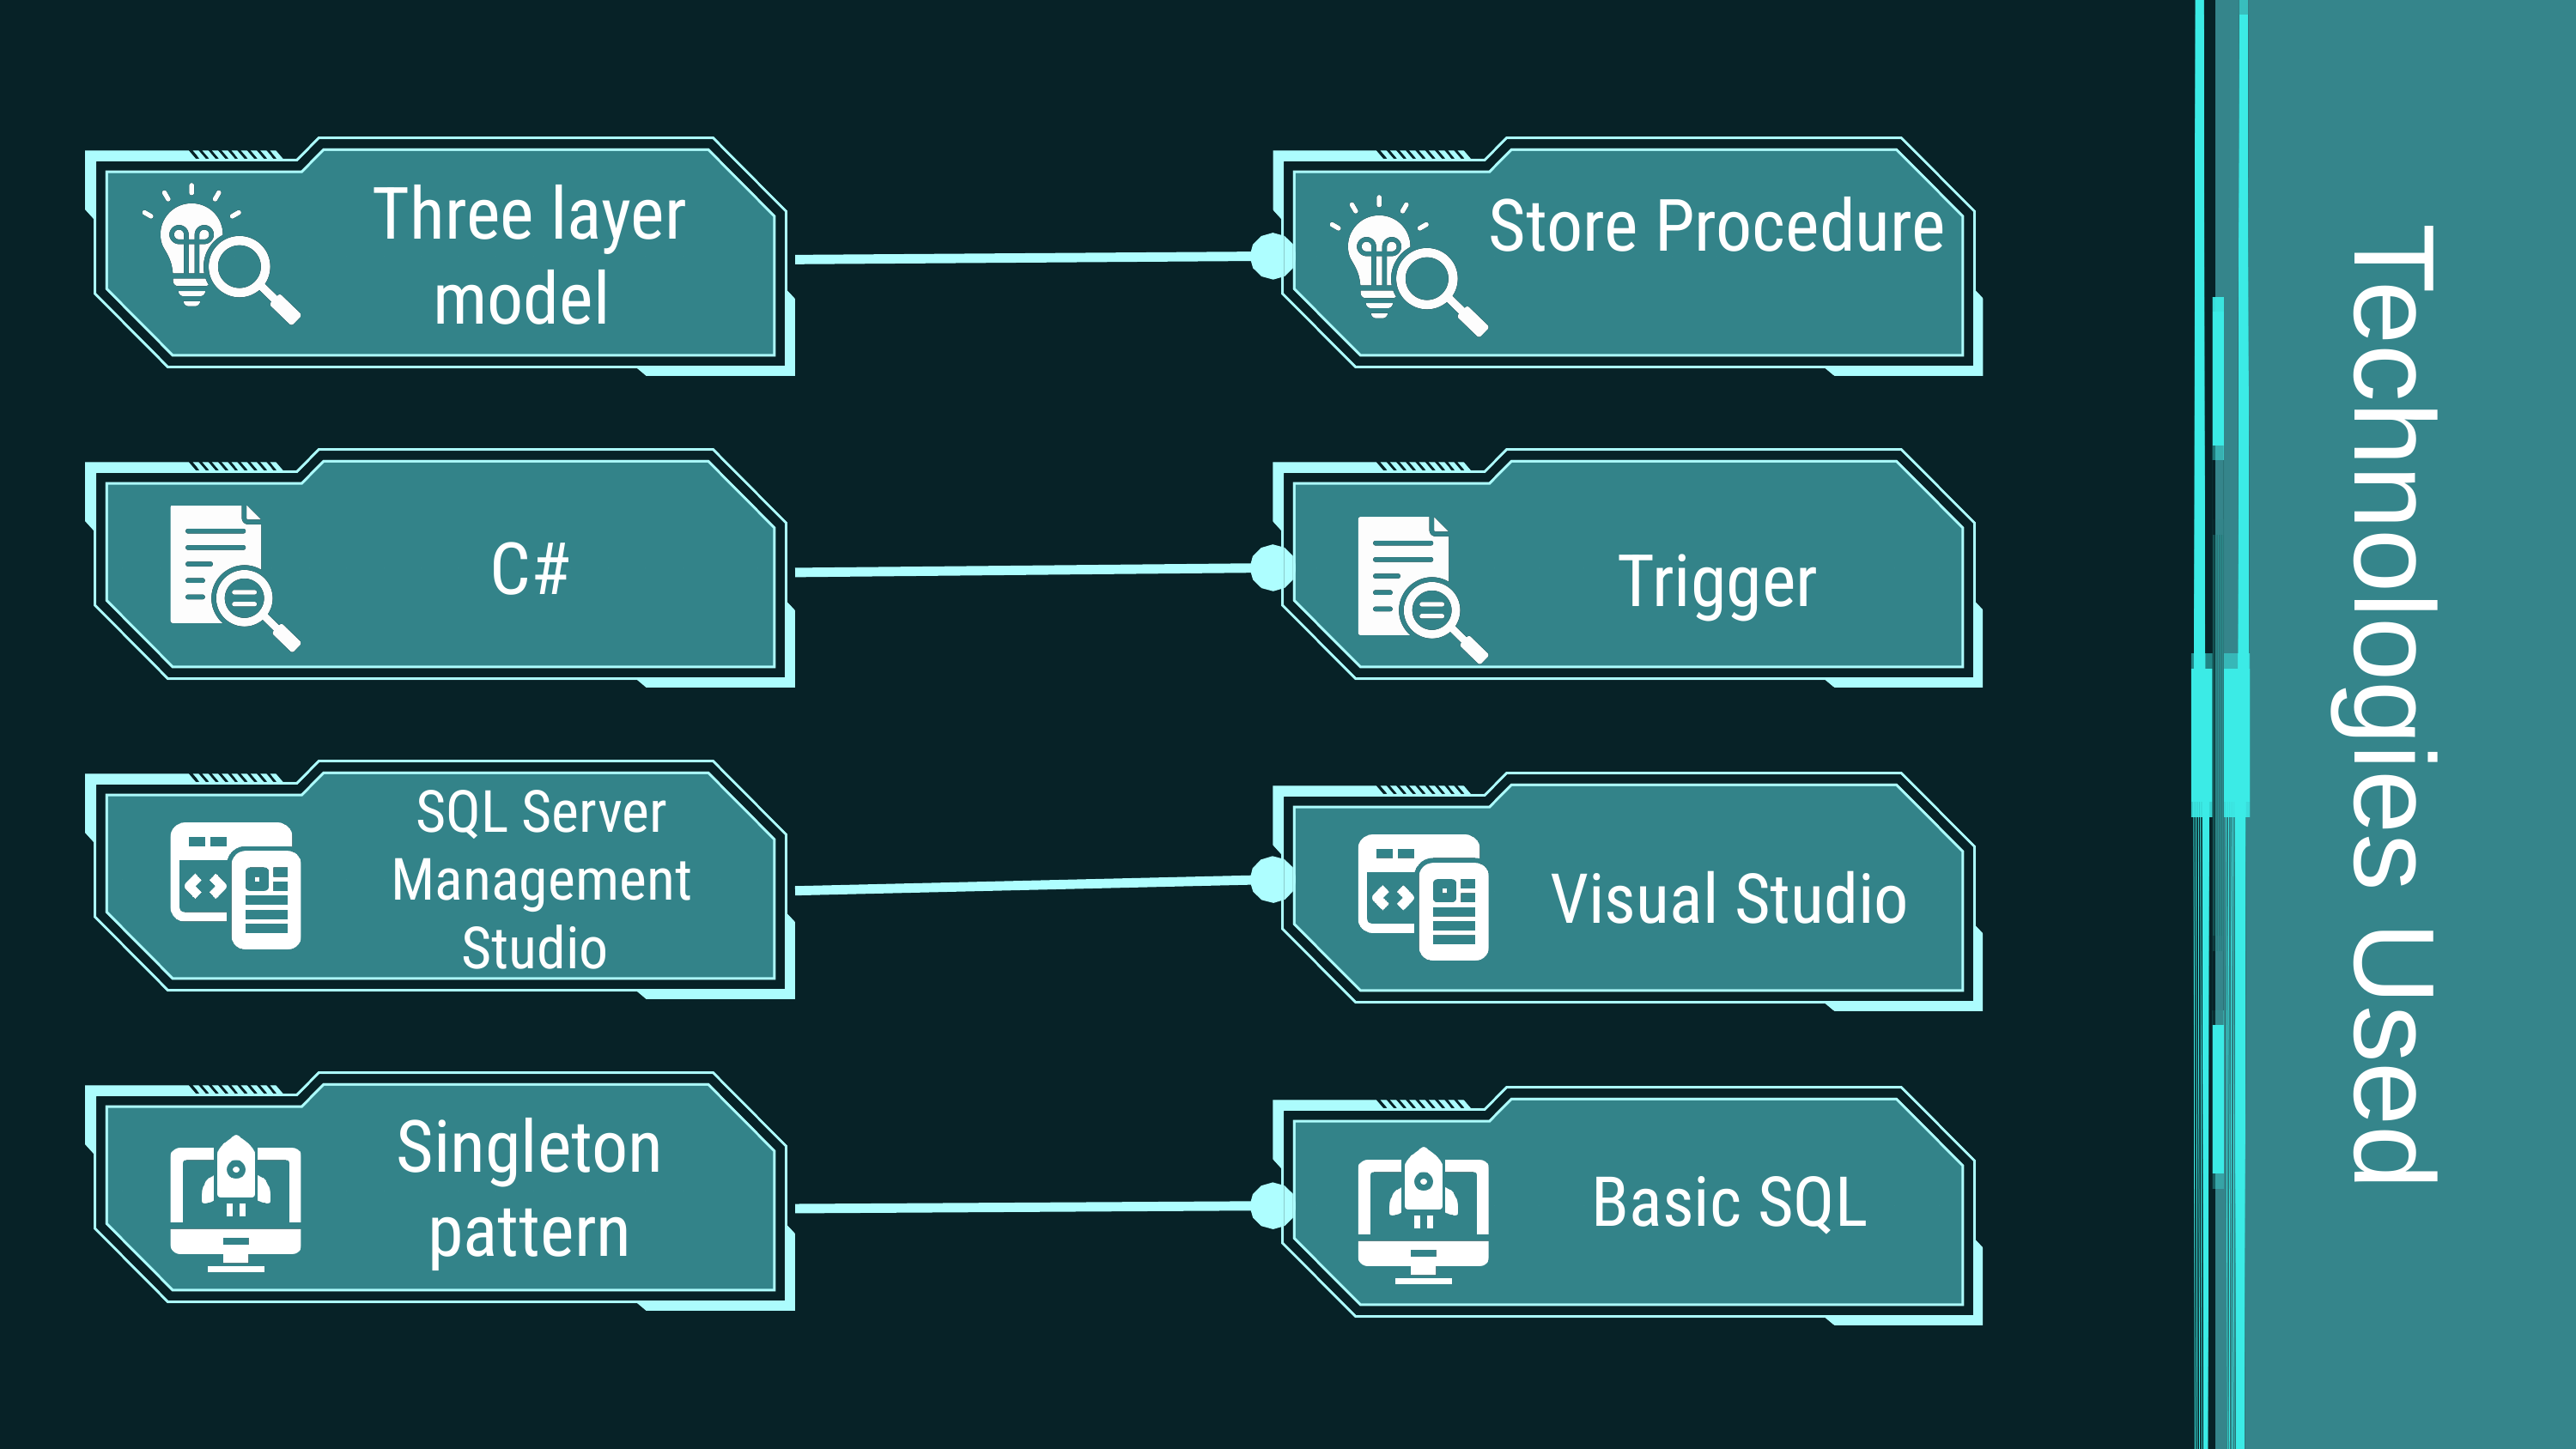

Three layer model
Store Procedure

C#
Trigger

Technologies Used

SQL Server Management Studio

Visual Studio

Singleton pattern

Basic SQL